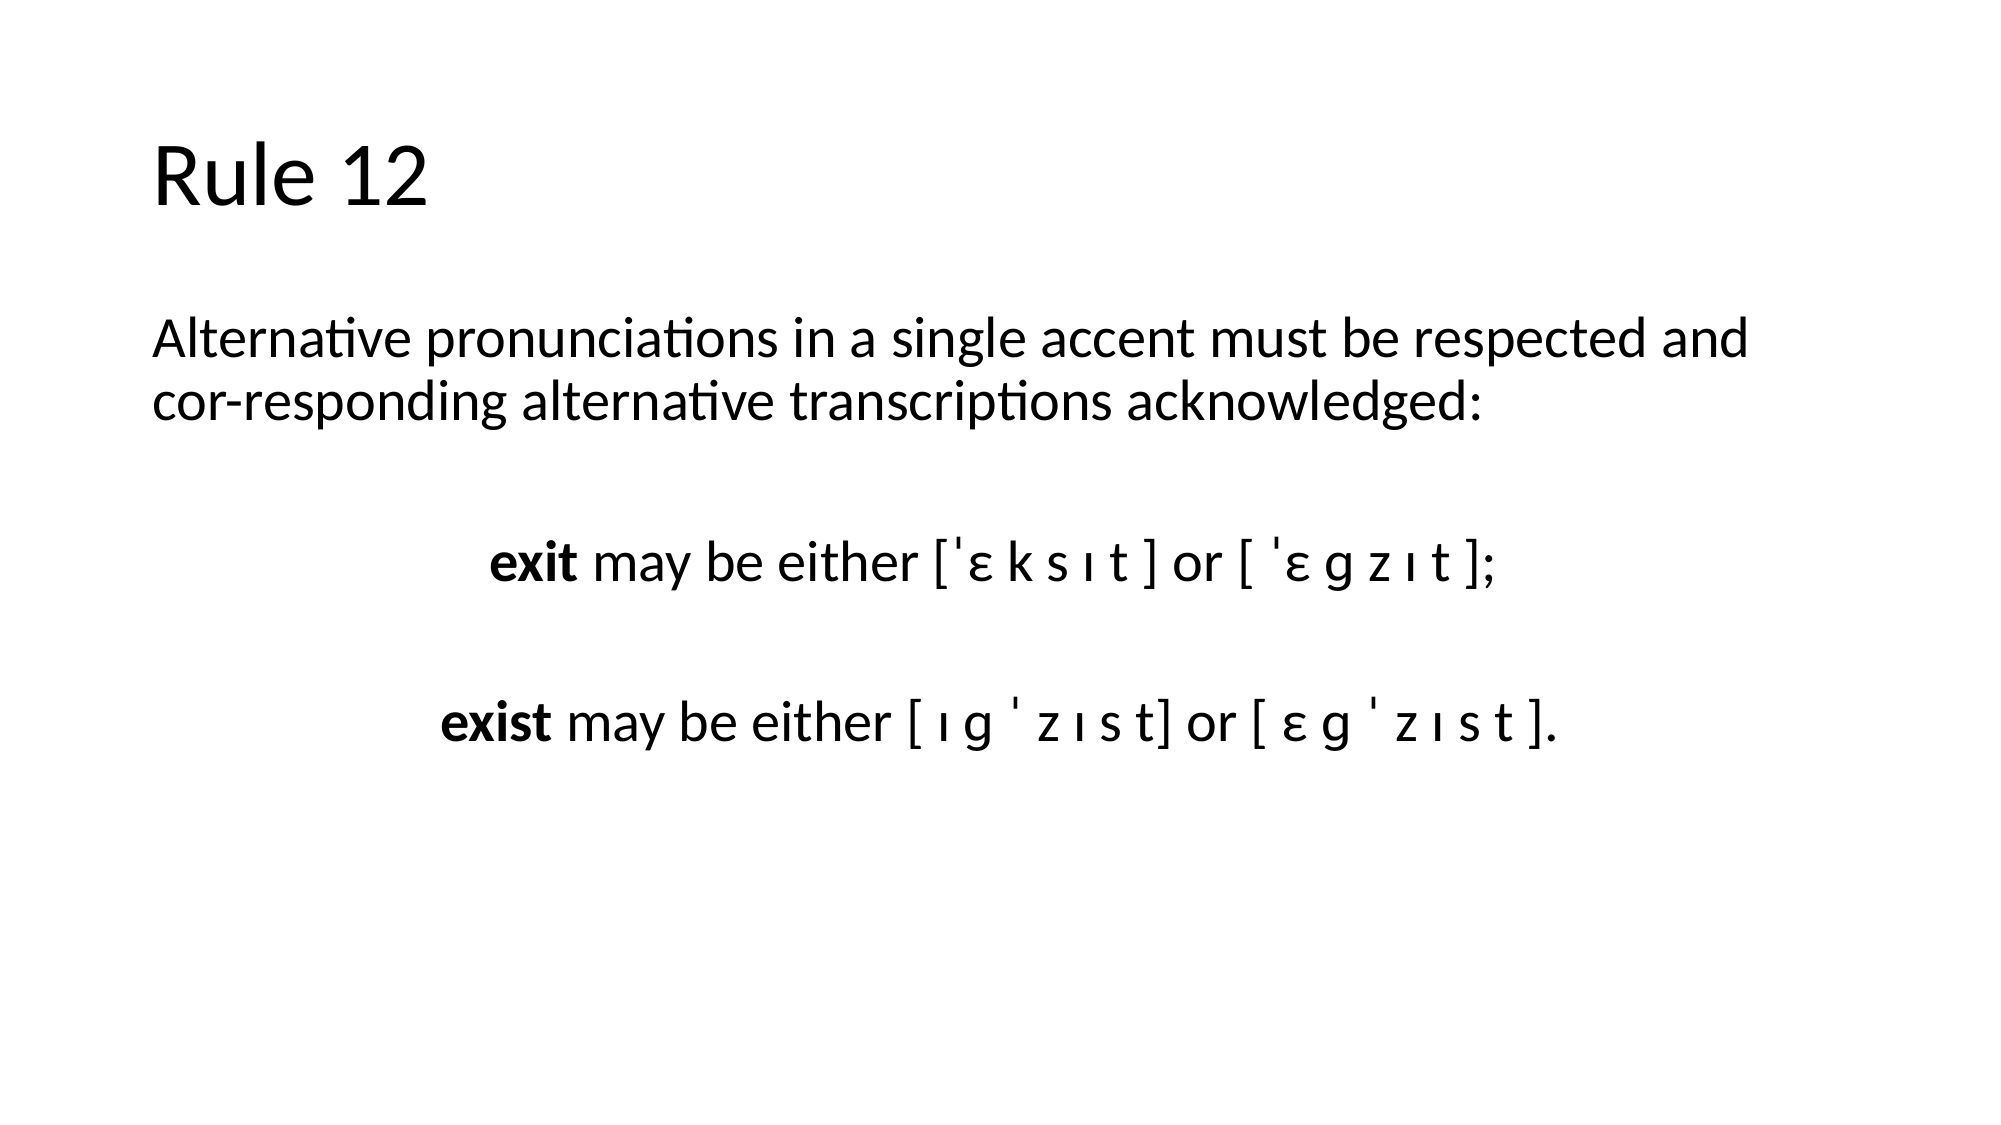

# Rule 12
Alternative pronunciations in a single accent must be respected and cor-responding alternative transcriptions acknowledged:

exit may be either [ˈε k s ɪ t ] or [ ˈε ɡ z ɪ t ];

exist may be either [ ɪ ɡ ˈ z ɪ s t] or [ ε ɡ ˈ z ɪ s t ].